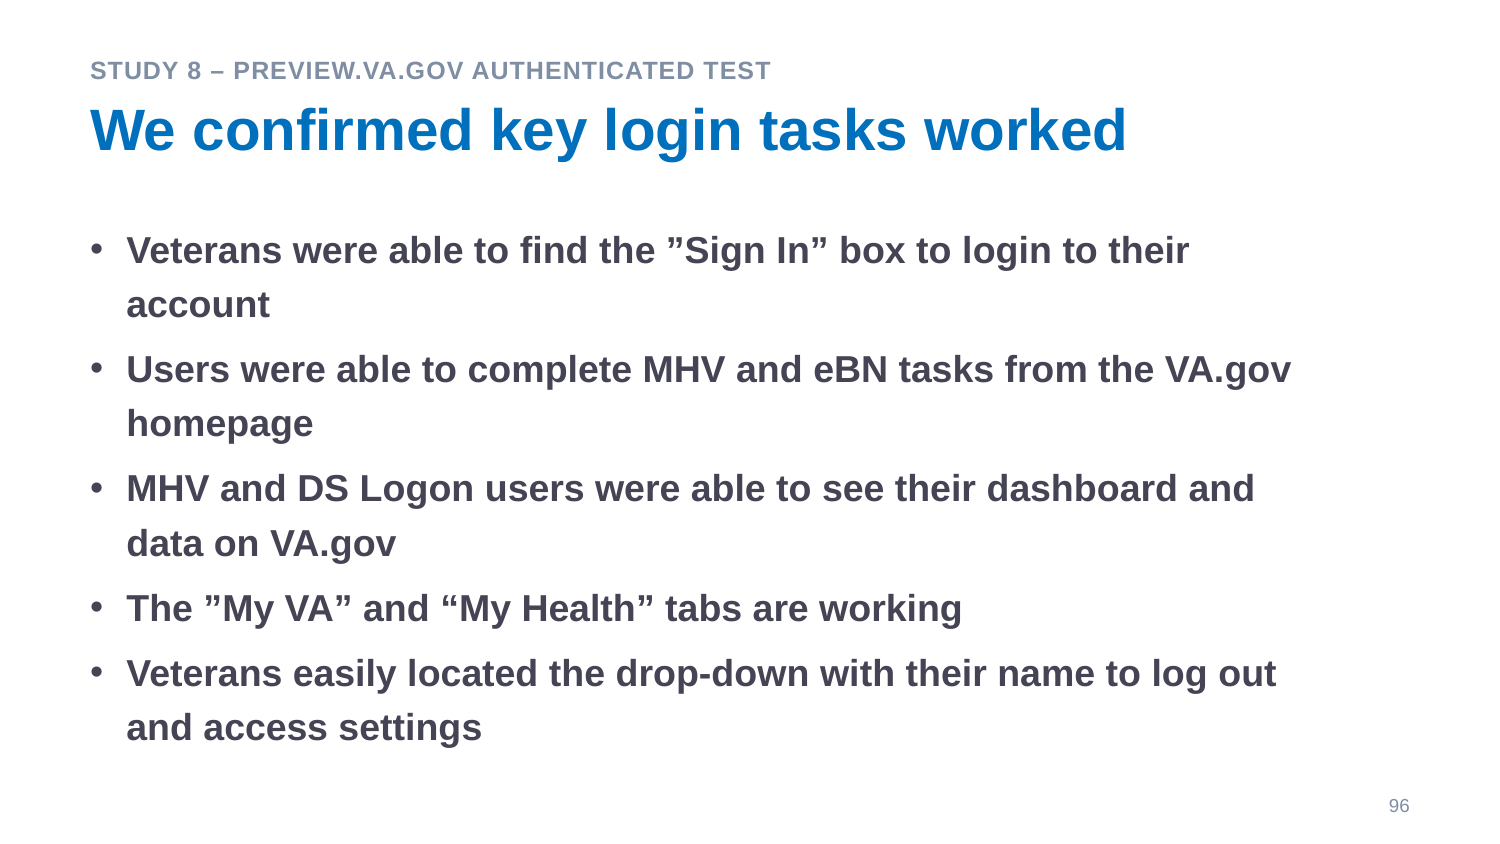

Study 8 – Preview.va.gov Authenticated Test

# We confirmed key login tasks worked
Veterans were able to find the ”Sign In” box to login to their account
Users were able to complete MHV and eBN tasks from the VA.gov homepage
MHV and DS Logon users were able to see their dashboard and data on VA.gov
The ”My VA” and “My Health” tabs are working
Veterans easily located the drop-down with their name to log out and access settings

96